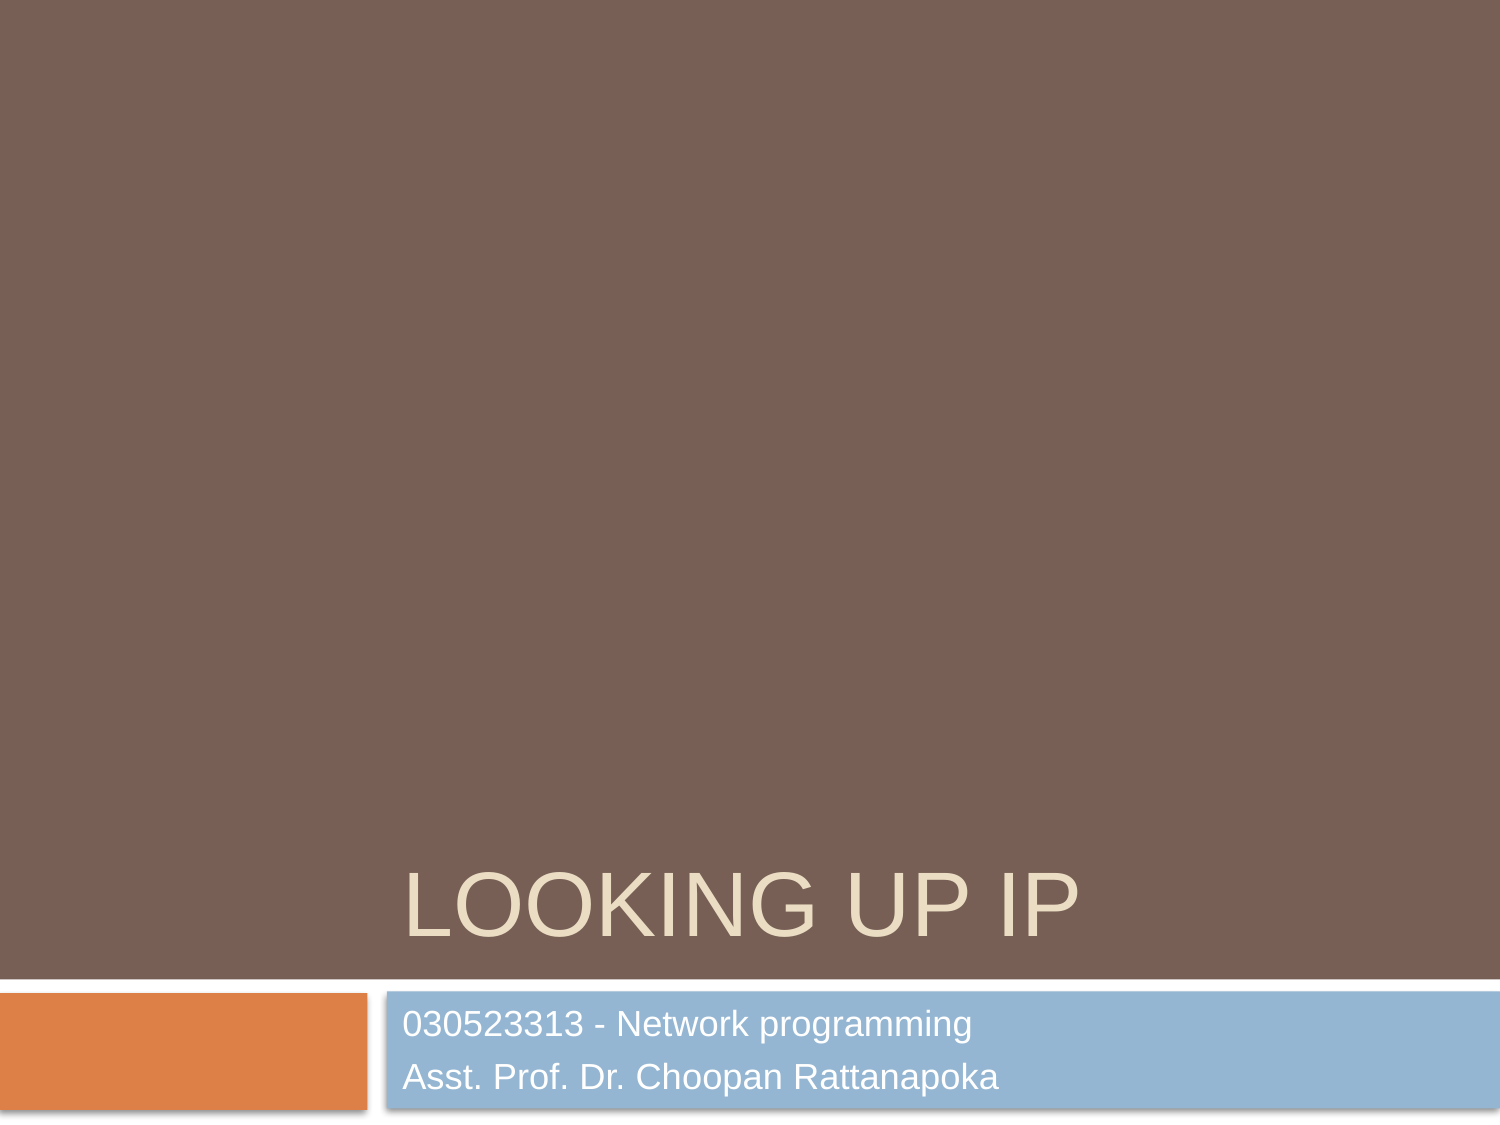

# Looking up IP
030523313 - Network programming
Asst. Prof. Dr. Choopan Rattanapoka